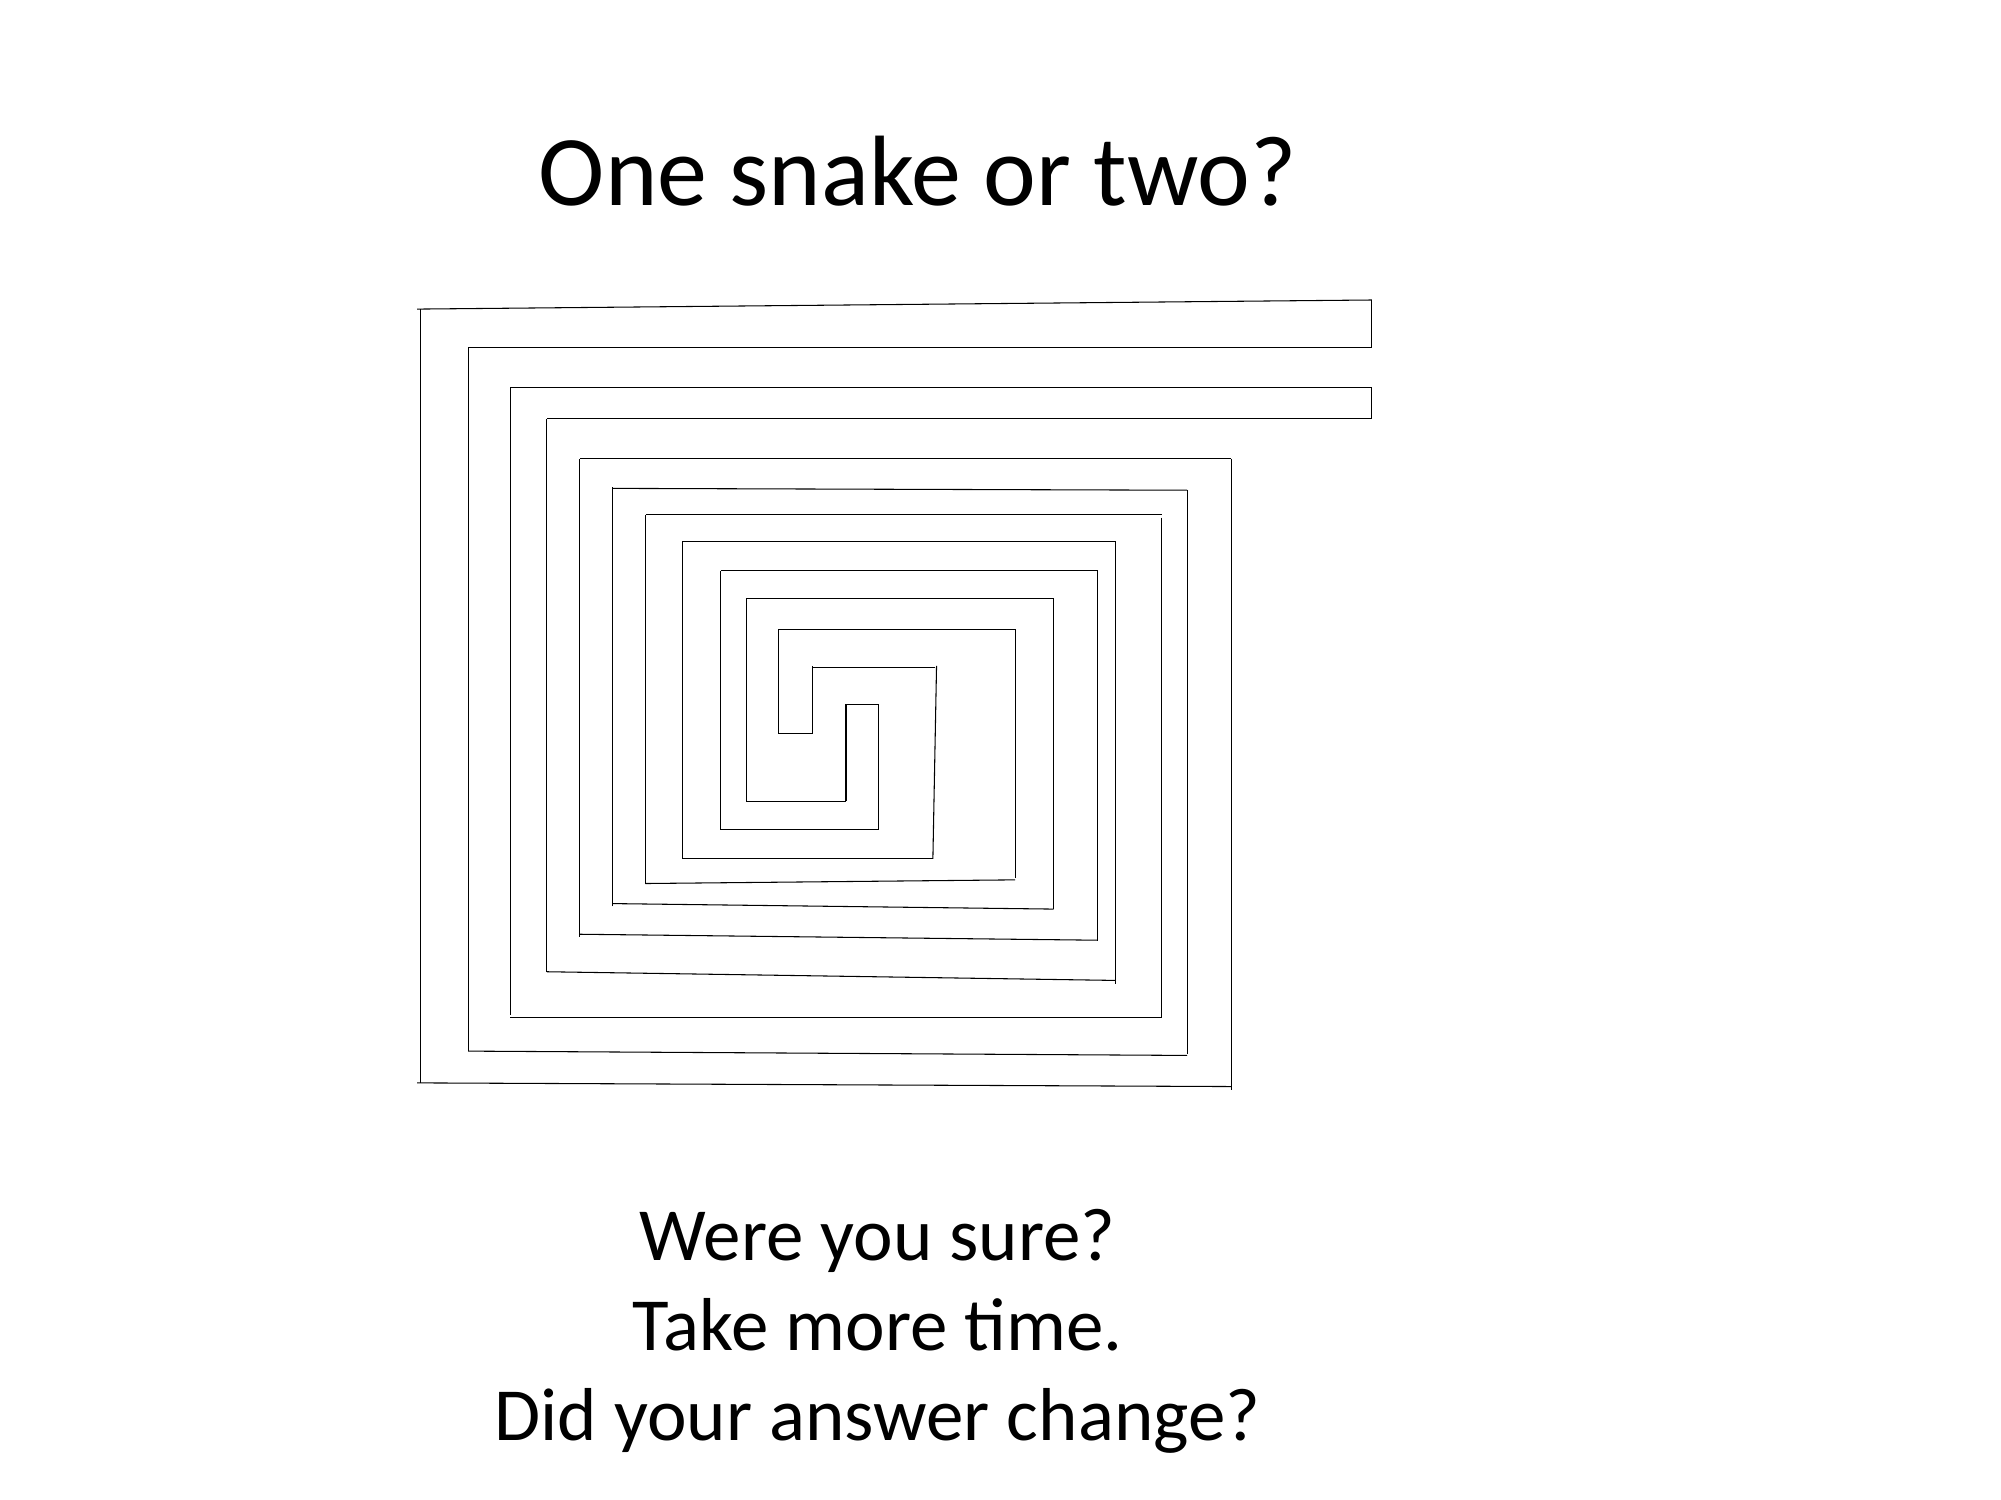

One snake or two?
Were you sure?
Take more time.
Did your answer change?